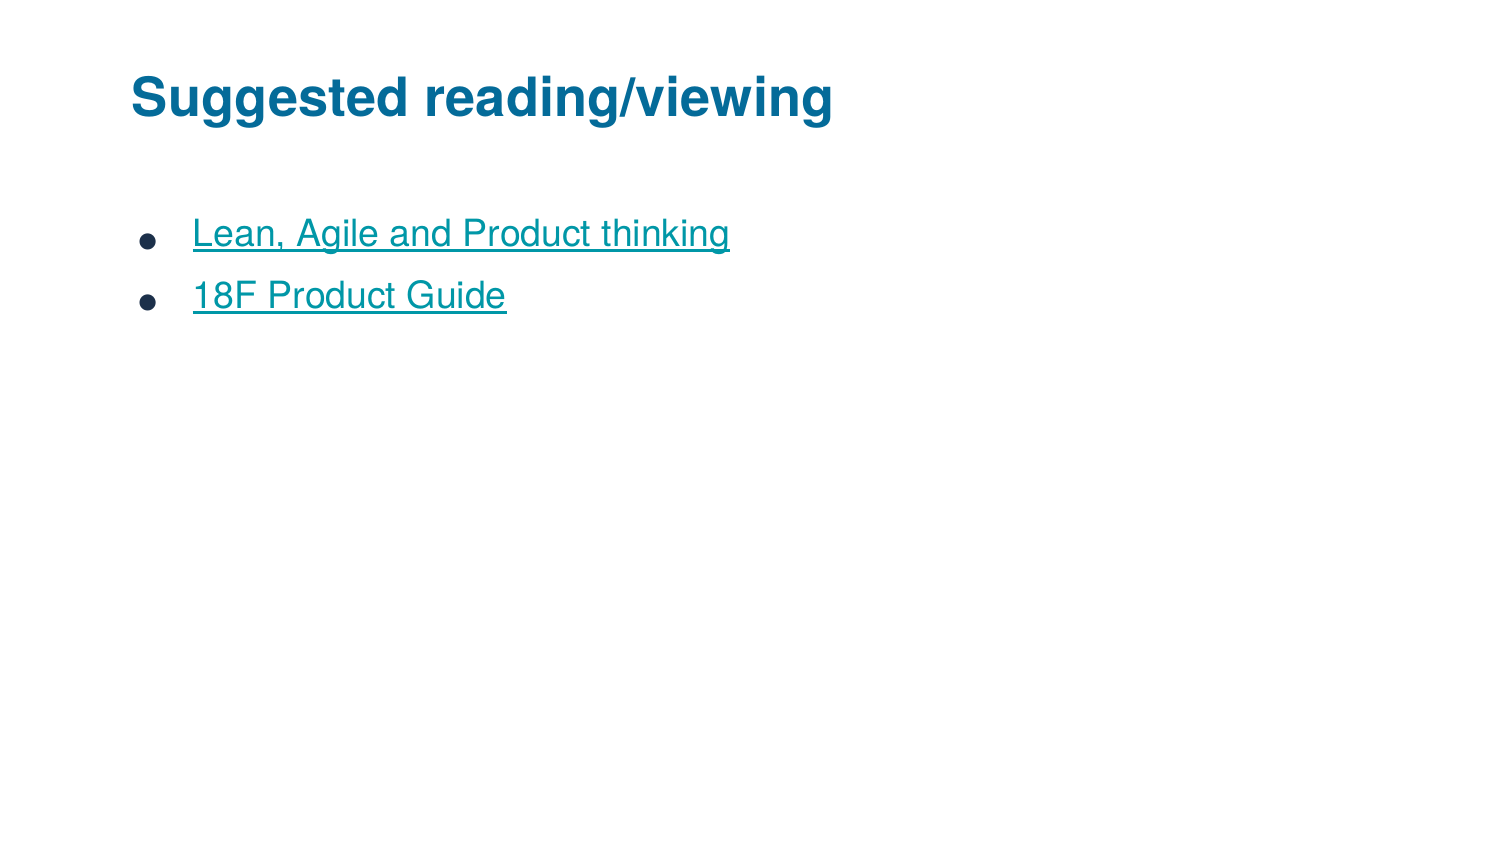

# Suggested reading/viewing
Lean, Agile and Product thinking
18F Product Guide